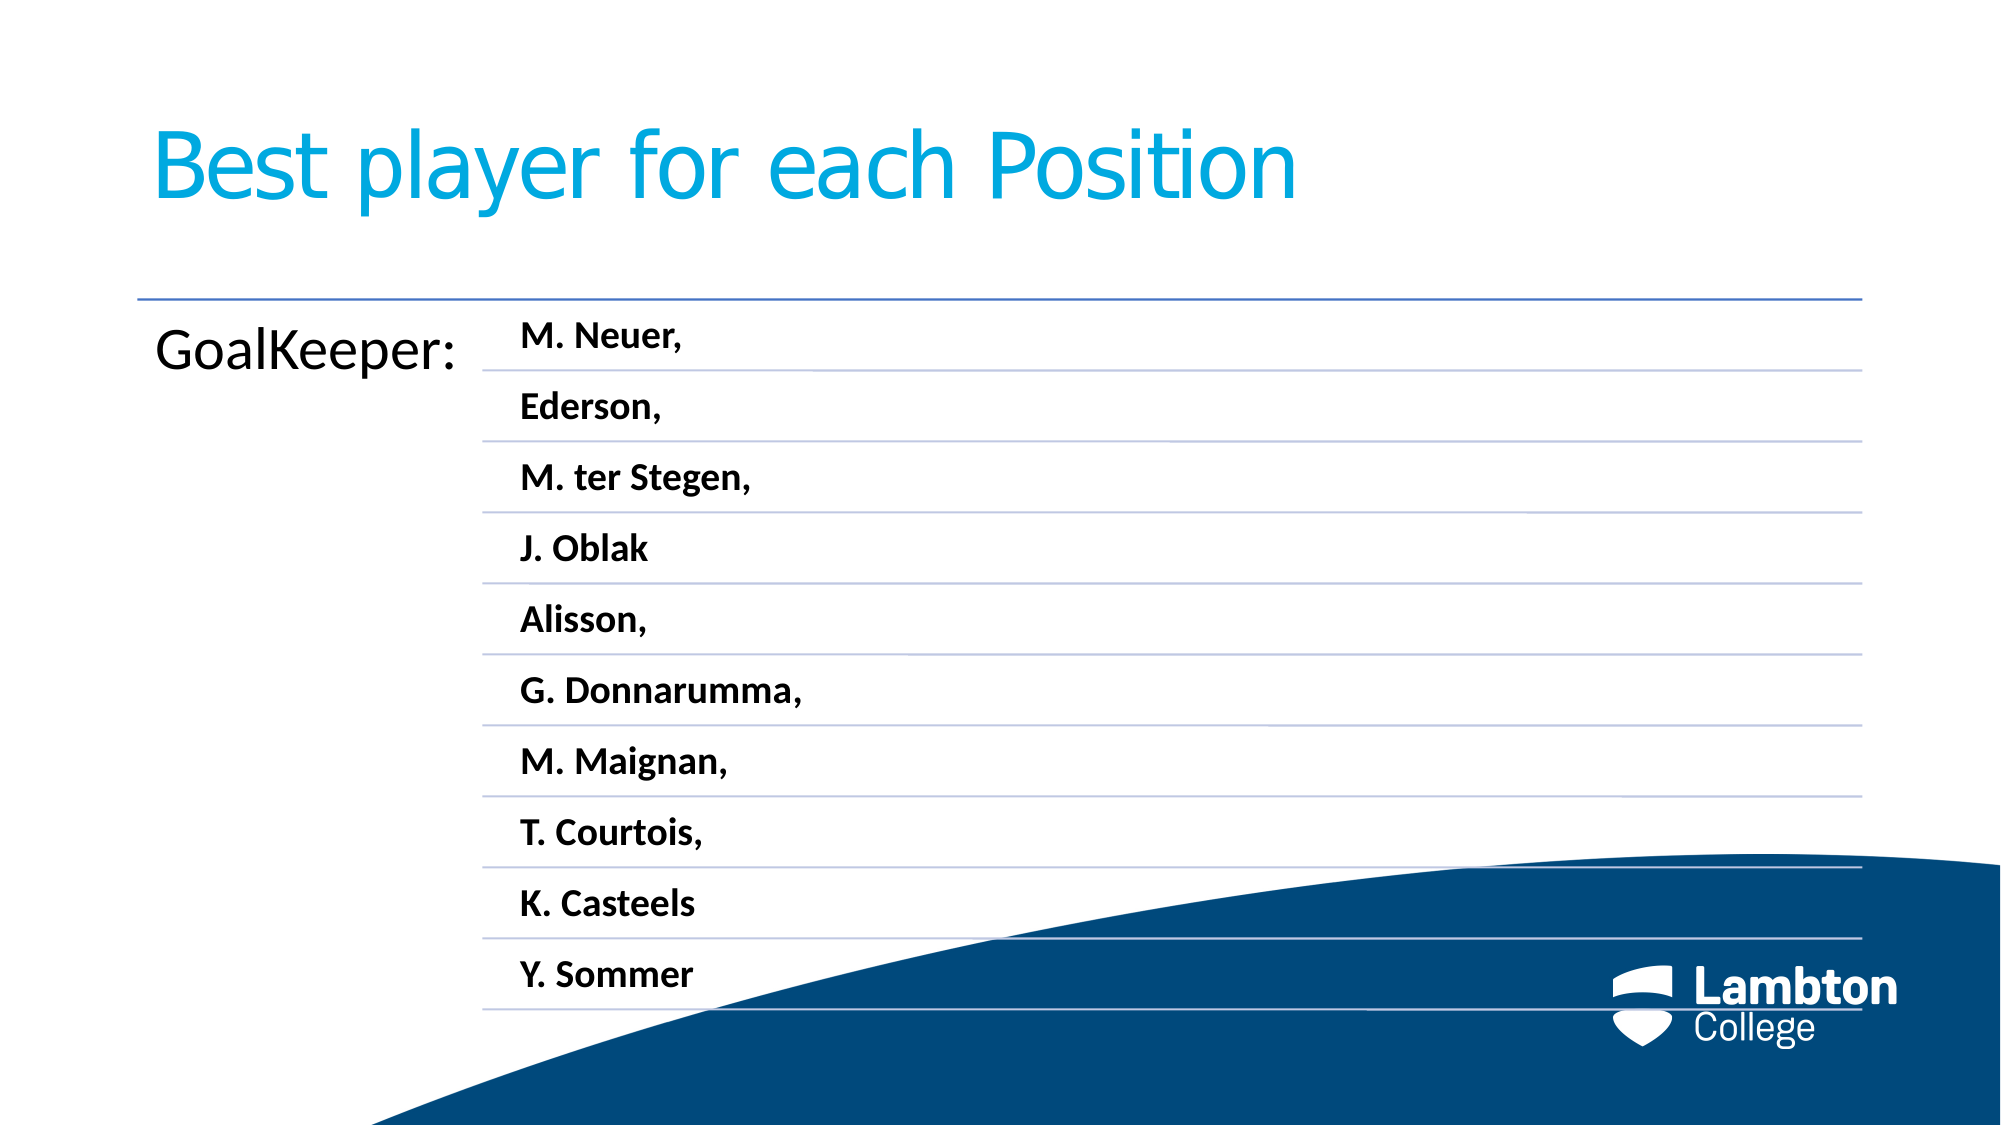

# Best player for each Position
GoalKeeper:
M. Neuer,
Ederson,
M. ter Stegen,
J. Oblak
Alisson,
G. Donnarumma,
M. Maignan,
T. Courtois,
K. Casteels
Y. Sommer